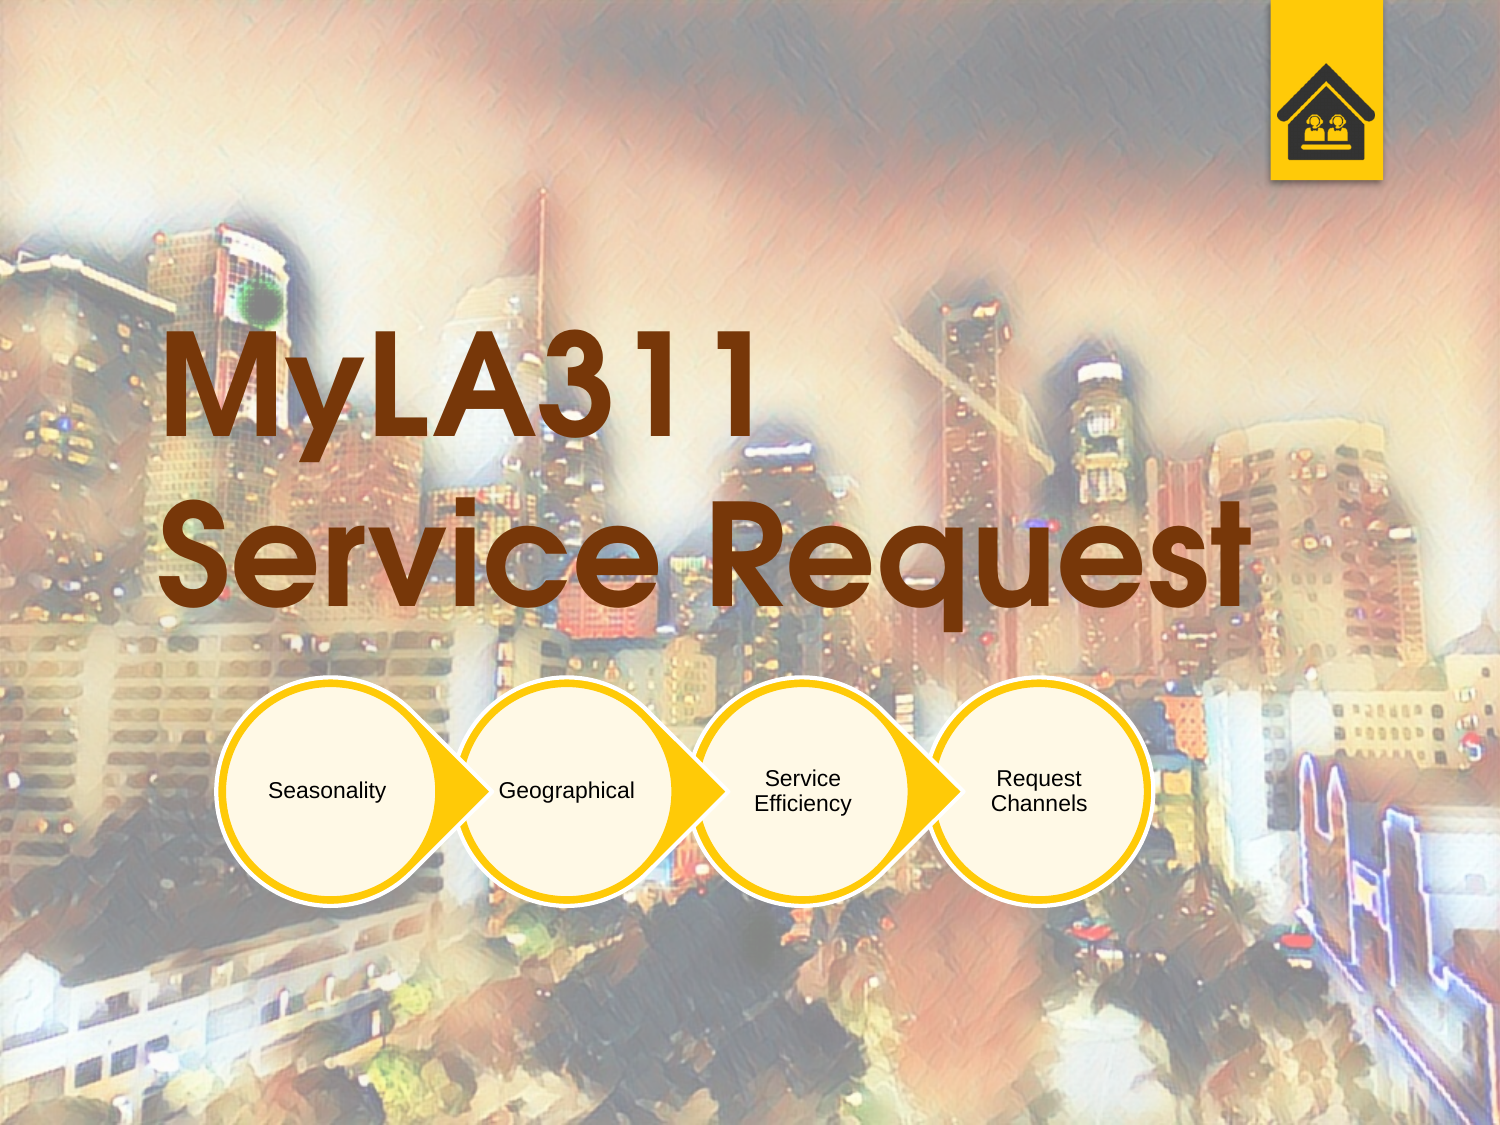

# MyLA311 Service Request

Seasonality
Geographical
Service Efficiency
Request Channels